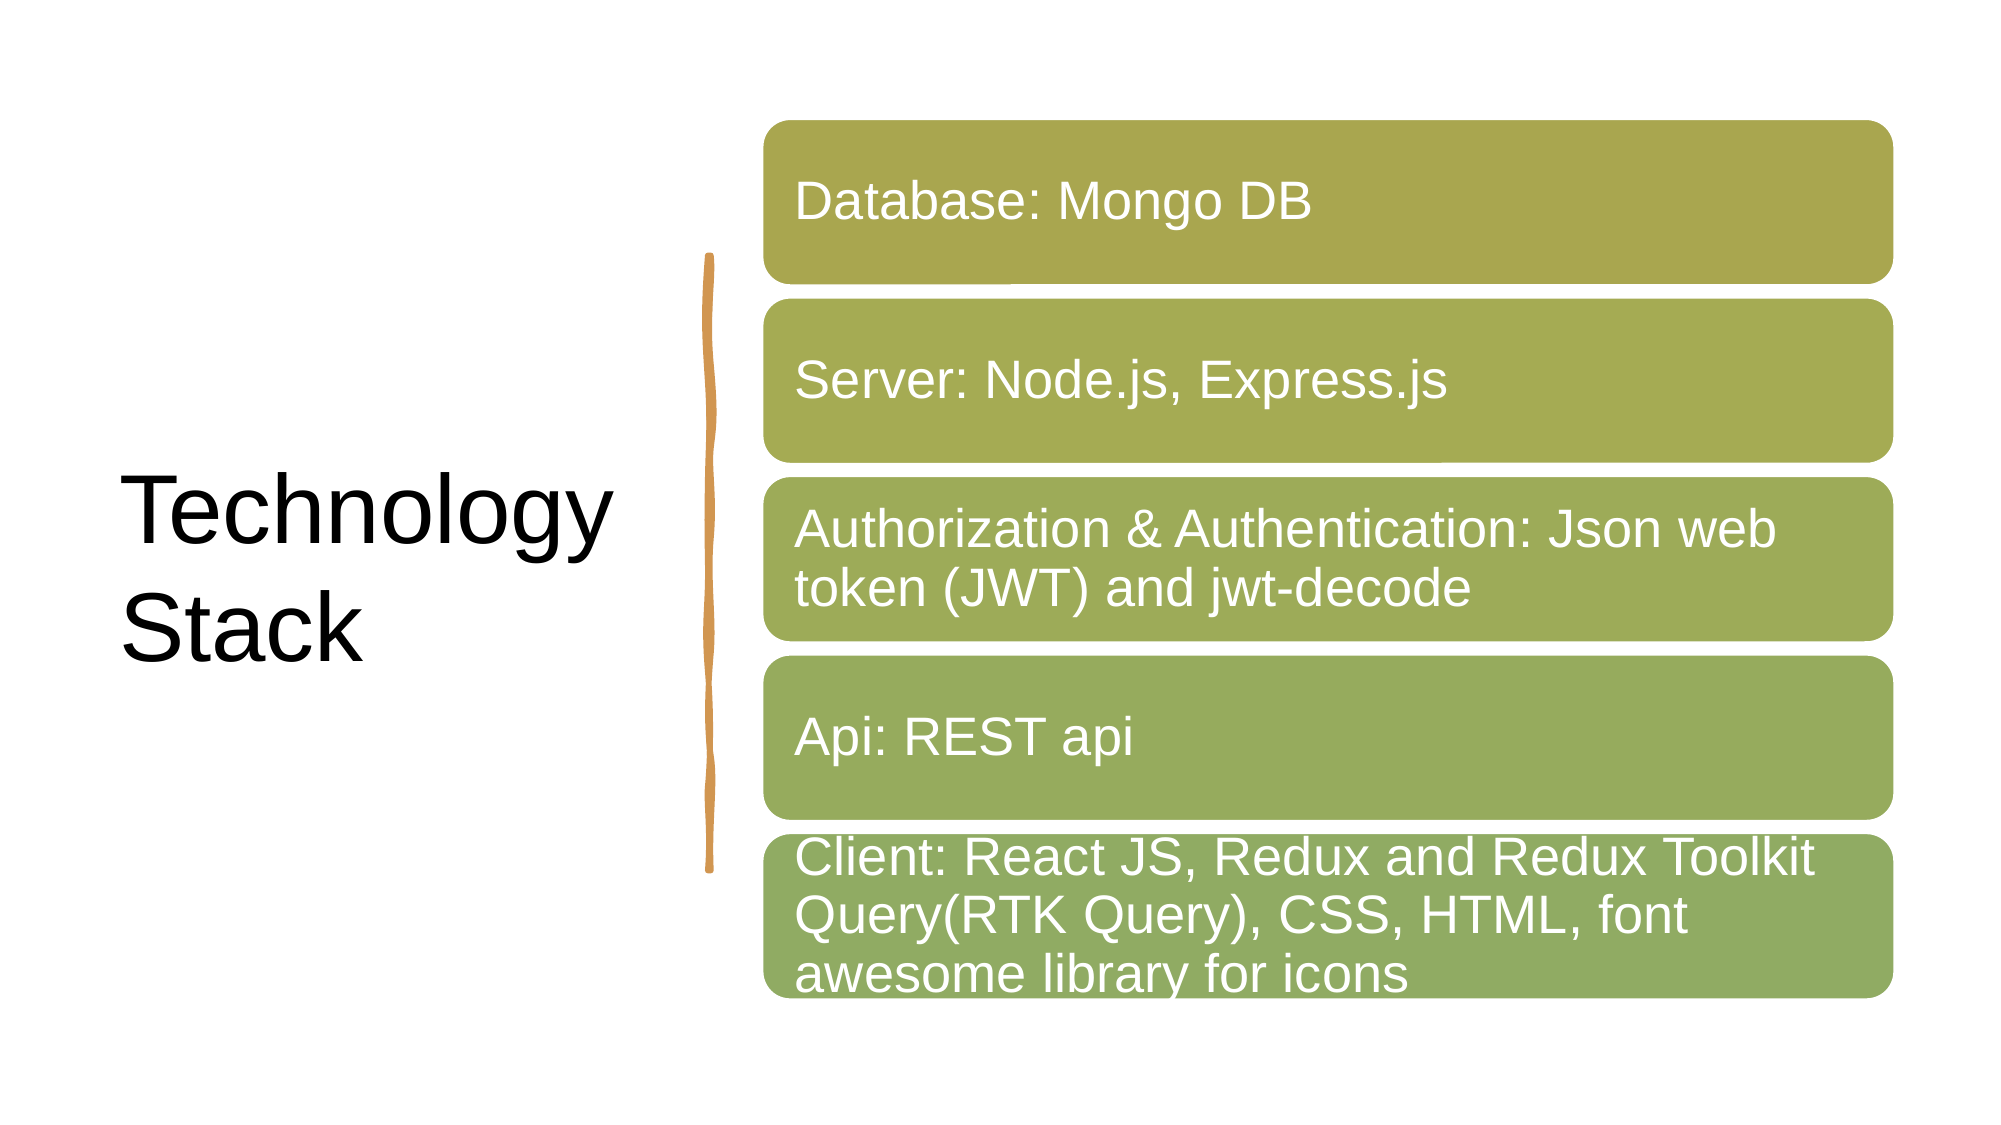

Database: Mongo DB
Server: Node.js, Express.js
Authorization & Authentication: Json web token (JWT) and jwt-decode
Api: REST api
Client: React JS, Redux and Redux Toolkit Query(RTK Query), CSS, HTML, font awesome library for icons
# Technology Stack